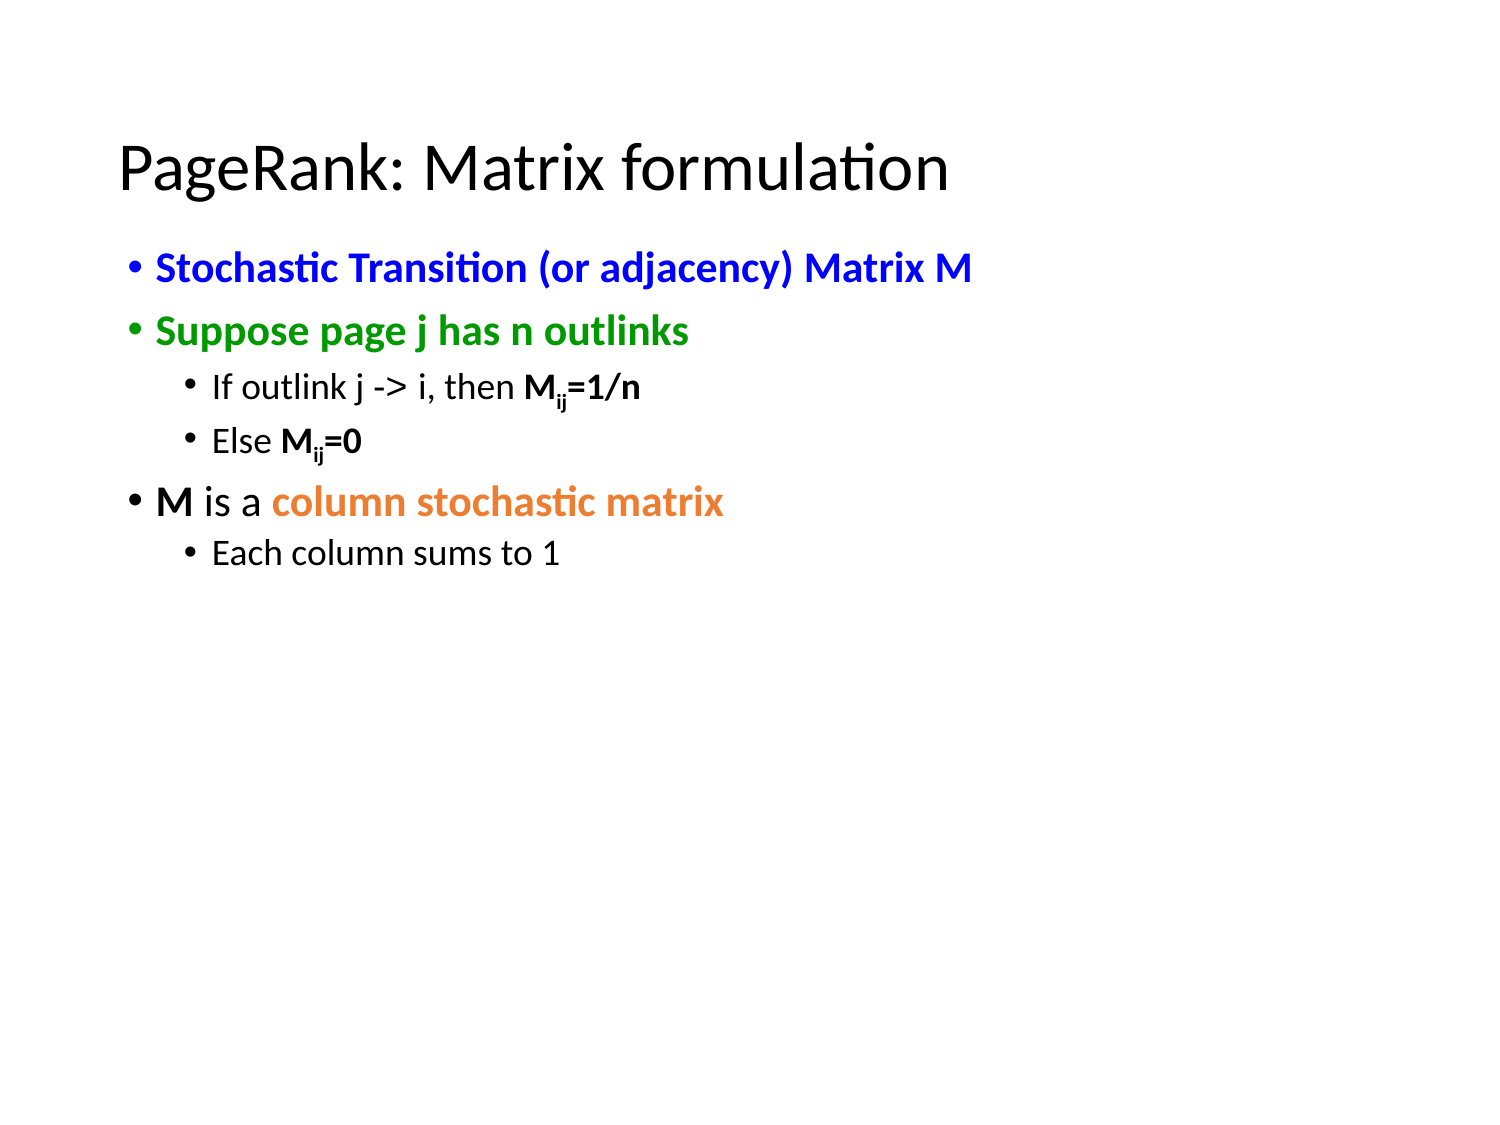

# PageRank: Matrix formulation
Stochastic Transition (or adjacency) Matrix M
Suppose page j has n outlinks
If outlink j -> i, then Mij=1/n
Else Mij=0
M is a column stochastic matrix
Each column sums to 1